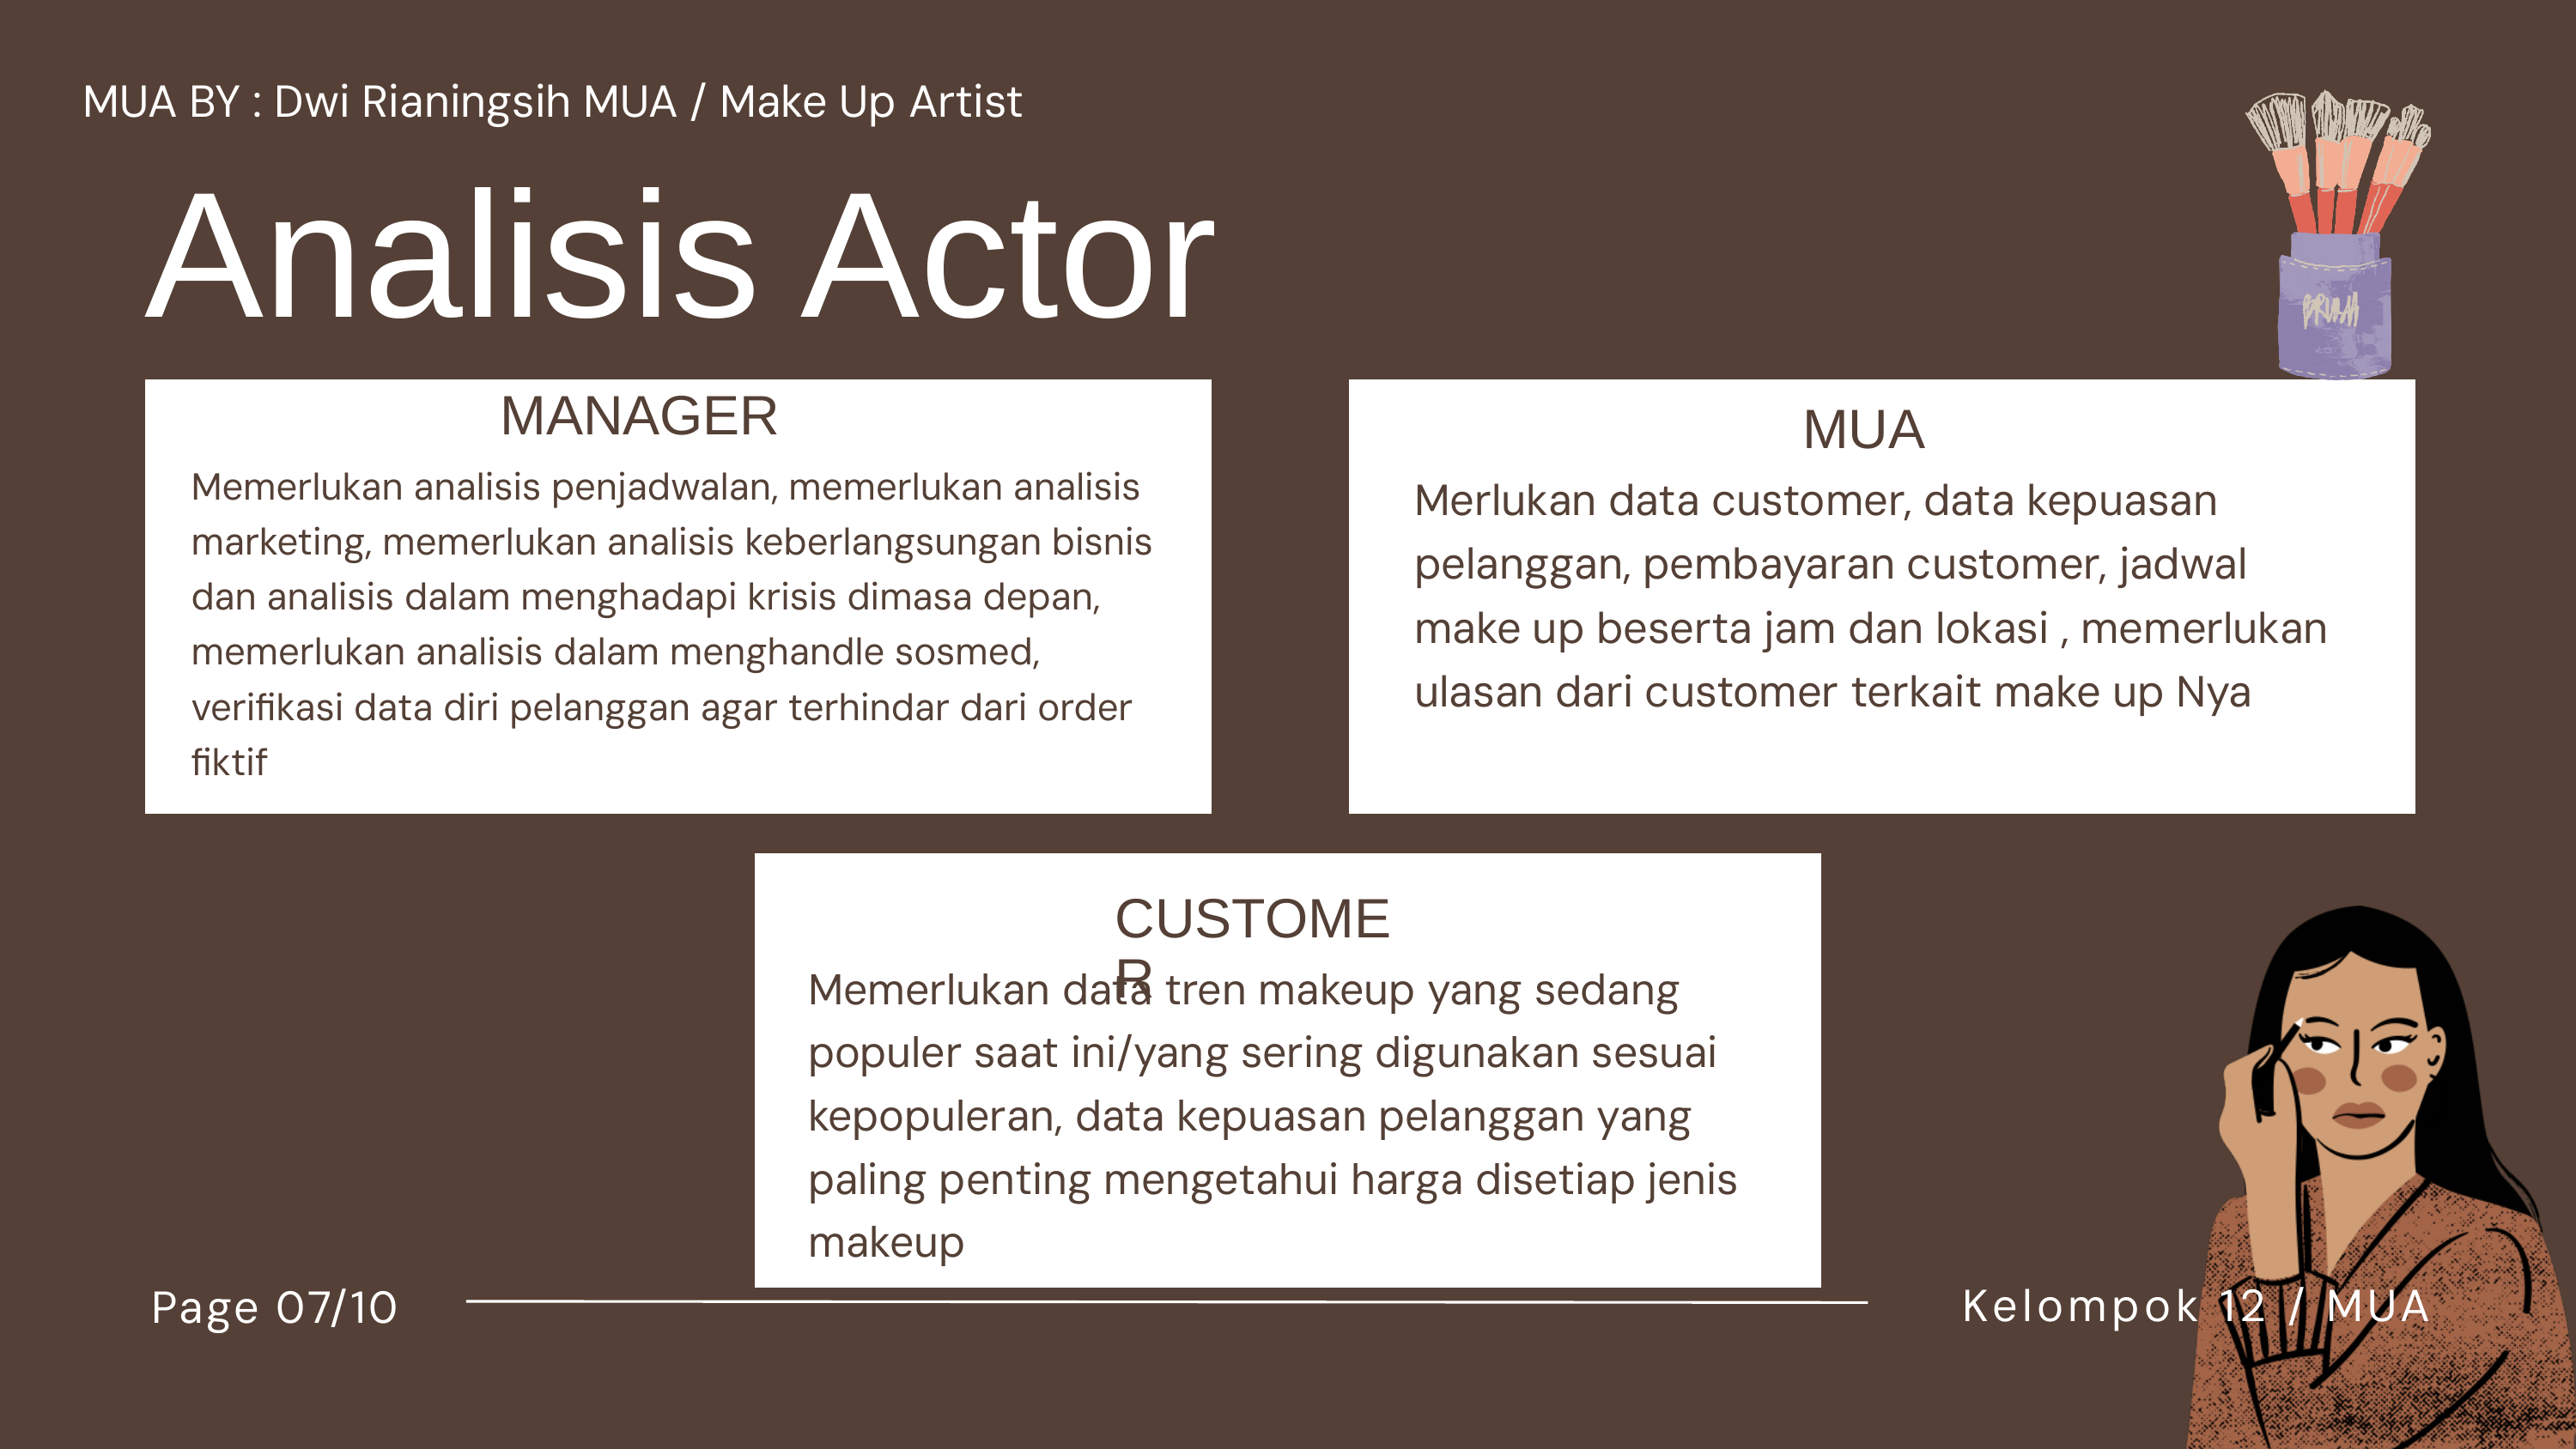

MUA BY : Dwi Rianingsih MUA / Make Up Artist

Analisis Actor

MANAGER
MUA
Memerlukan analisis penjadwalan, memerlukan analisis marketing, memerlukan analisis keberlangsungan bisnis dan analisis dalam menghadapi krisis dimasa depan, memerlukan analisis dalam menghandle sosmed, verifikasi data diri pelanggan agar terhindar dari order fiktif

Merlukan data customer, data kepuasan pelanggan, pembayaran customer, jadwal make up beserta jam dan lokasi , memerlukan ulasan dari customer terkait make up Nya

CUSTOMER

Memerlukan data tren makeup yang sedang populer saat ini/yang sering digunakan sesuai kepopuleran, data kepuasan pelanggan yang paling penting mengetahui harga disetiap jenis makeup
Kelompok 12 / MUA
Page 07/10